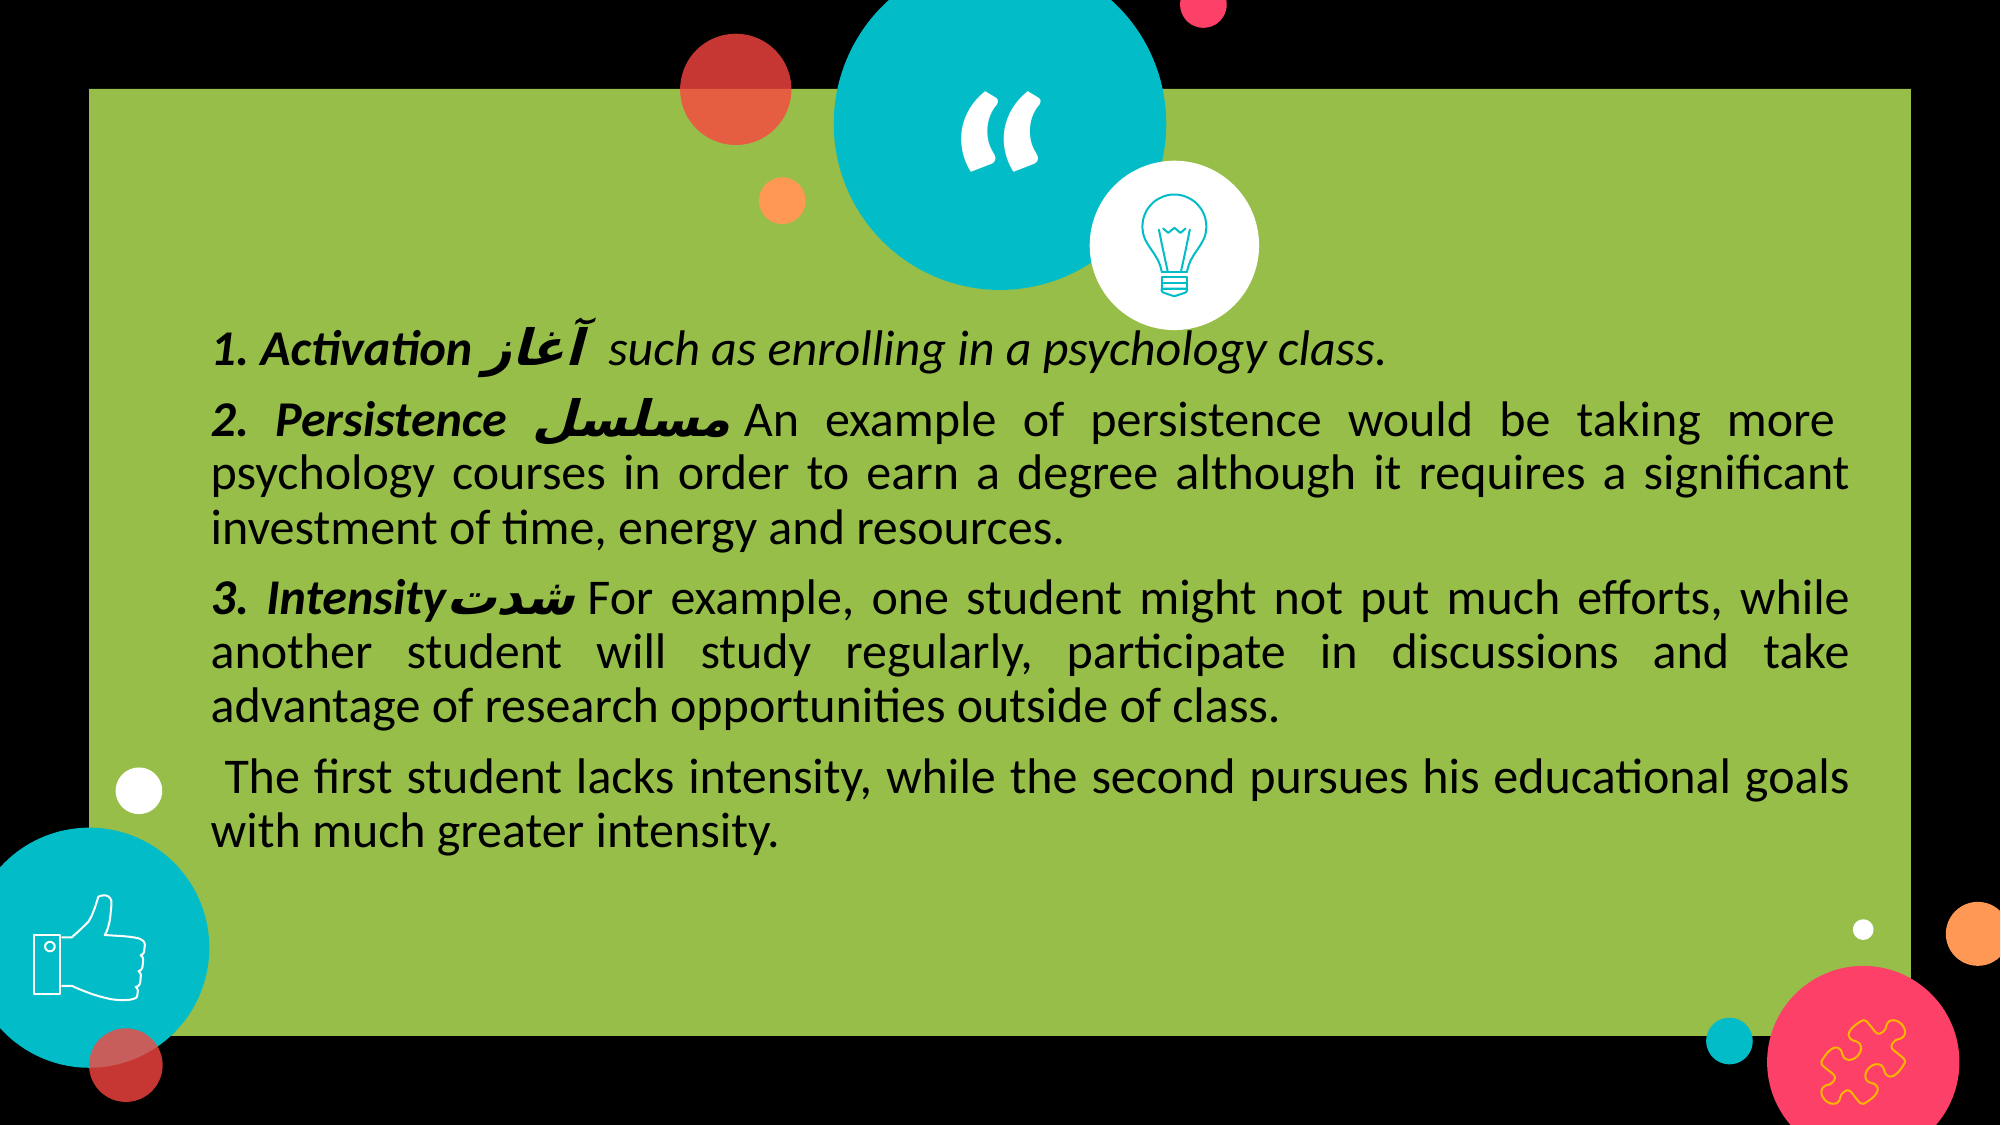

1. Activation آغاز  such as enrolling in a psychology class.
2. Persistence مسلسل An example of persistence would be taking more psychology courses in order to earn a degree although it requires a significant investment of time, energy and resources.
3. Intensityشدت For example, one student might not put much efforts, while another student will study regularly, participate in discussions and take advantage of research opportunities outside of class.
 The first student lacks intensity, while the second pursues his educational goals with much greater intensity.